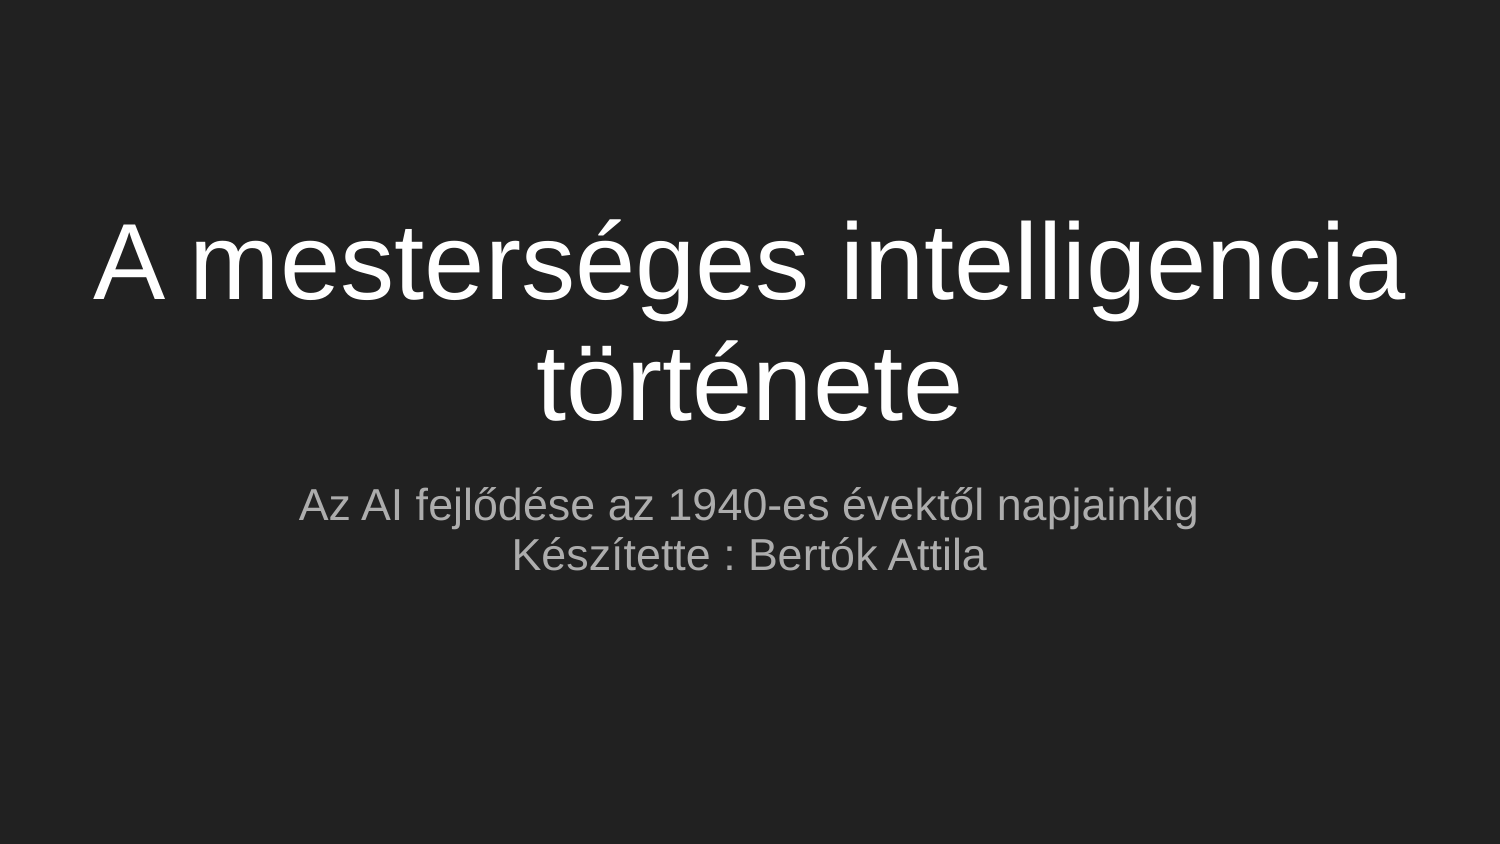

# A mesterséges intelligencia története
Az AI fejlődése az 1940-es évektől napjainkig
Készítette : Bertók Attila